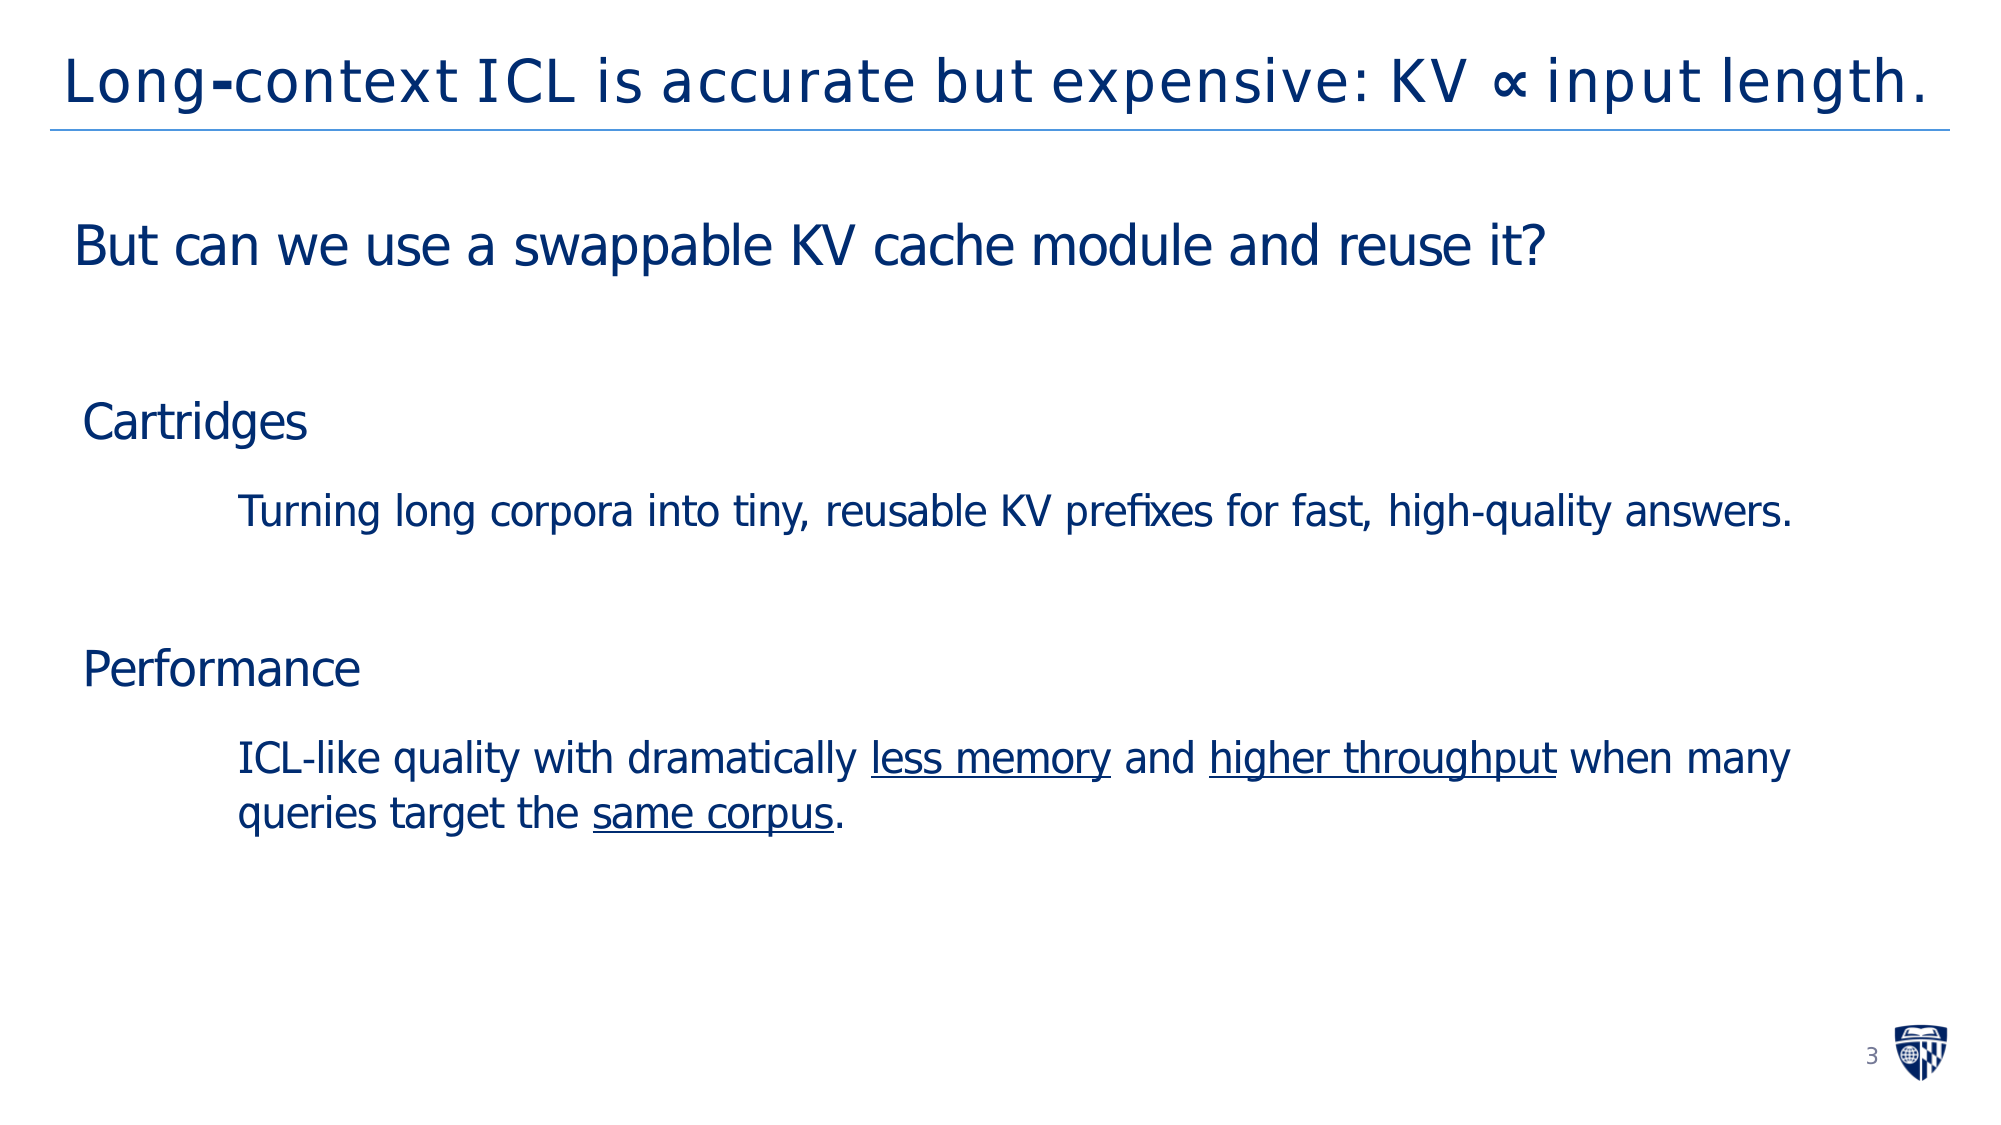

# Long‑context ICL is accurate but expensive: KV ∝ input length.
But can we use a swappable KV cache module and reuse it?
Cartridges
Turning long corpora into tiny, reusable KV prefixes for fast, high‑quality answers.

Performance
ICL‑like quality with dramatically less memory and higher throughput when many queries target the same corpus.
3